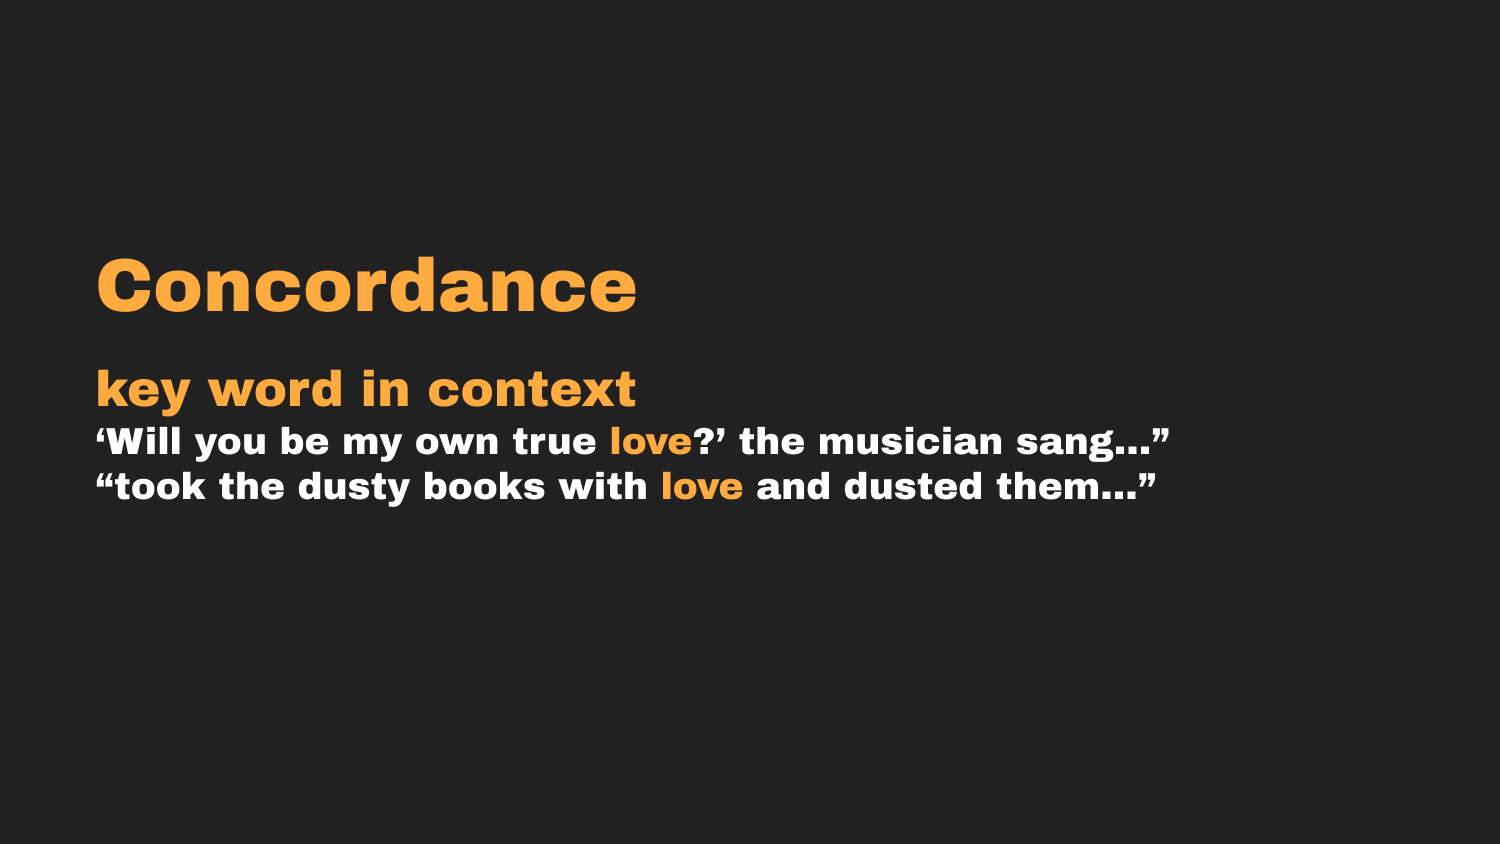

# Concordance
key word in context
‘Will you be my own true love?’ the musician sang...”
“took the dusty books with love and dusted them...”